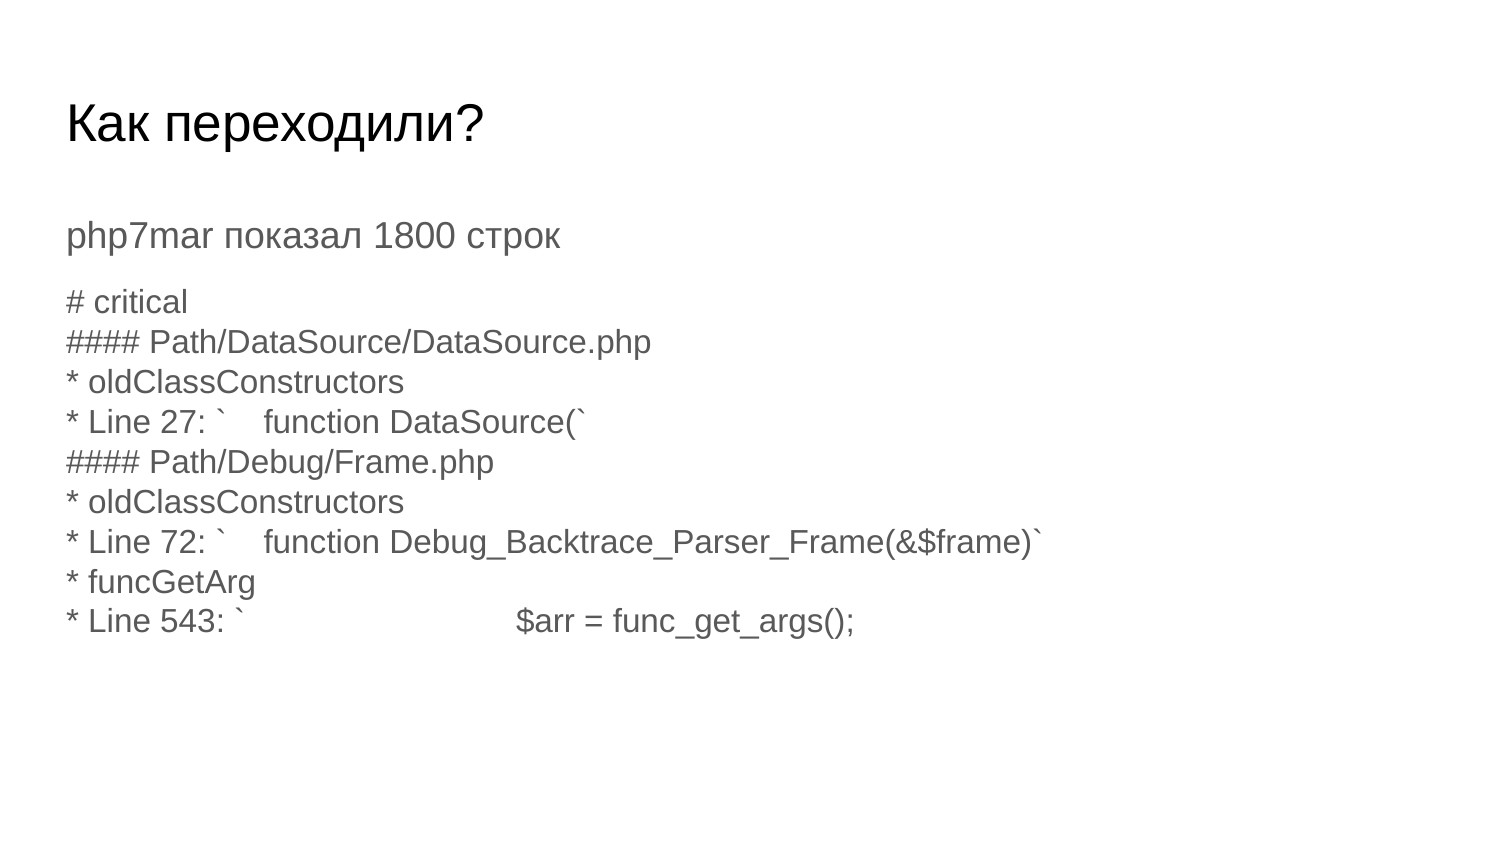

# Как переходили?
php7mar показал 1800 строк
# critical
#### Path/DataSource/DataSource.php
* oldClassConstructors
* Line 27: `    function DataSource(`
#### Path/Debug/Frame.php
* oldClassConstructors
* Line 72: `    function Debug_Backtrace_Parser_Frame(&$frame)`
* funcGetArg
* Line 543: `		$arr = func_get_args();